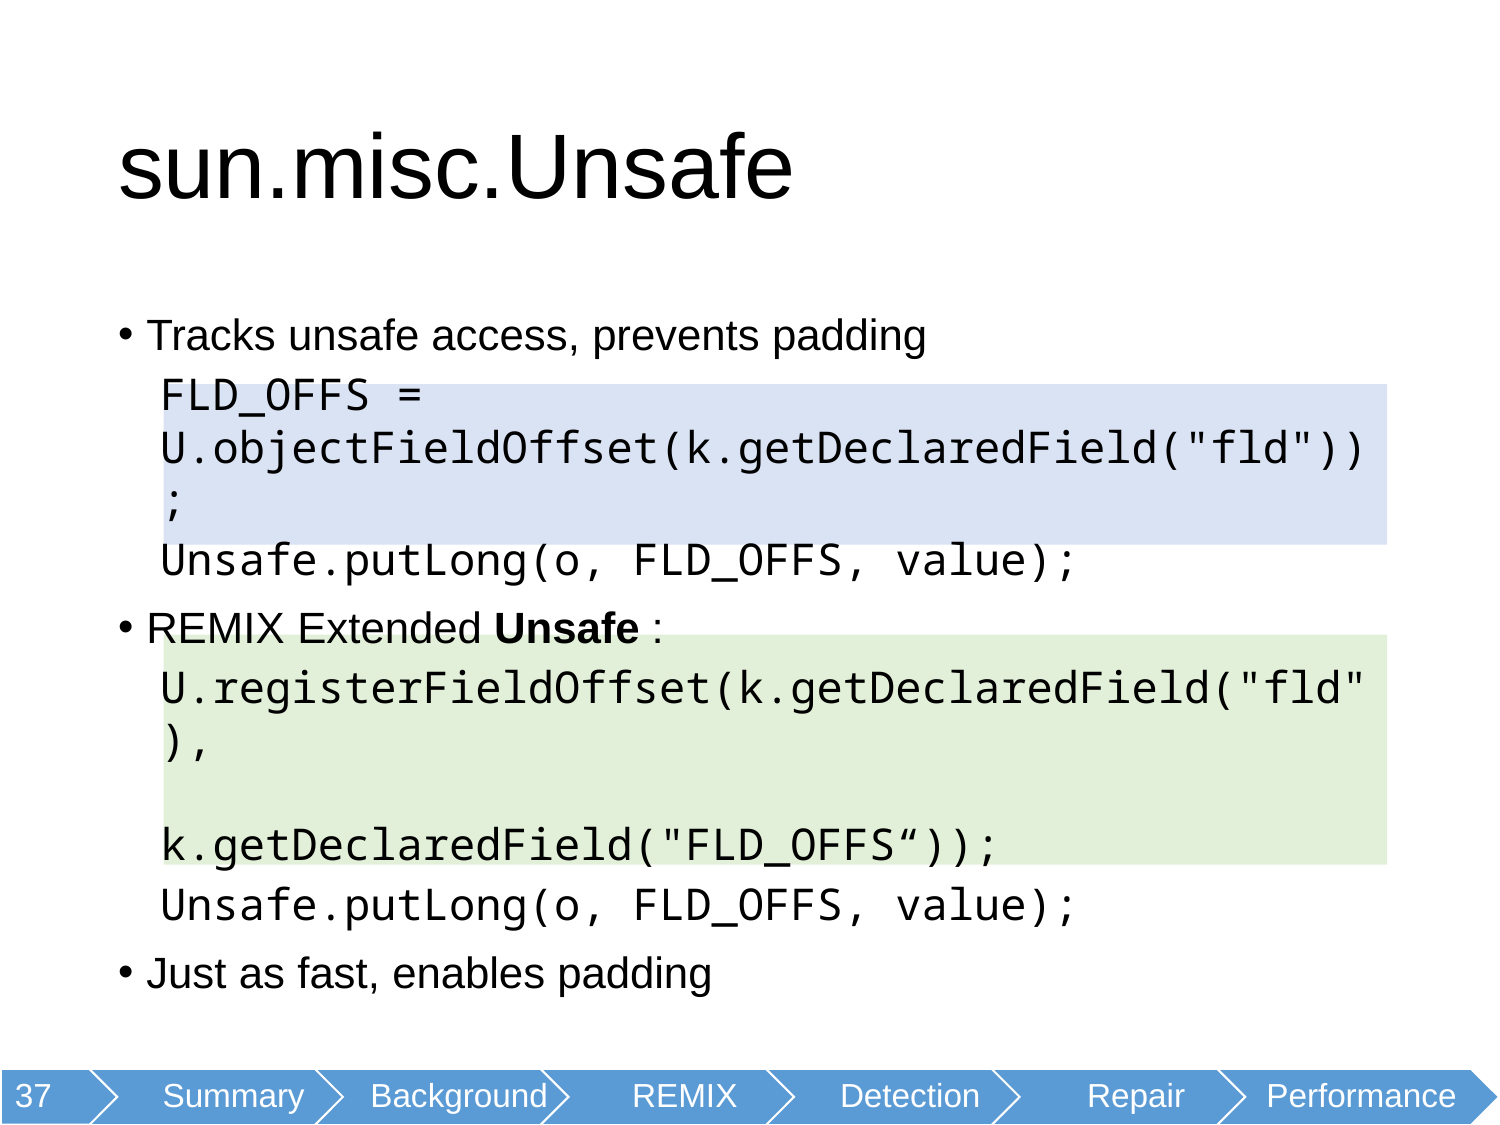

# sun.misc.Unsafe
Tracks unsafe access, prevents padding
FLD_OFFS = U.objectFieldOffset(k.getDeclaredField("fld"));
Unsafe.putLong(o, FLD_OFFS, value);
Remix Extended Unsafe :
U.registerFieldOffset(k.getDeclaredField("fld"),
                      k.getDeclaredField("FLD_OFFS“));
Unsafe.putLong(o, FLD_OFFS, value);
Just as fast, enables padding

37
Summary
Background
REMIX
Detection
Repair
Performance